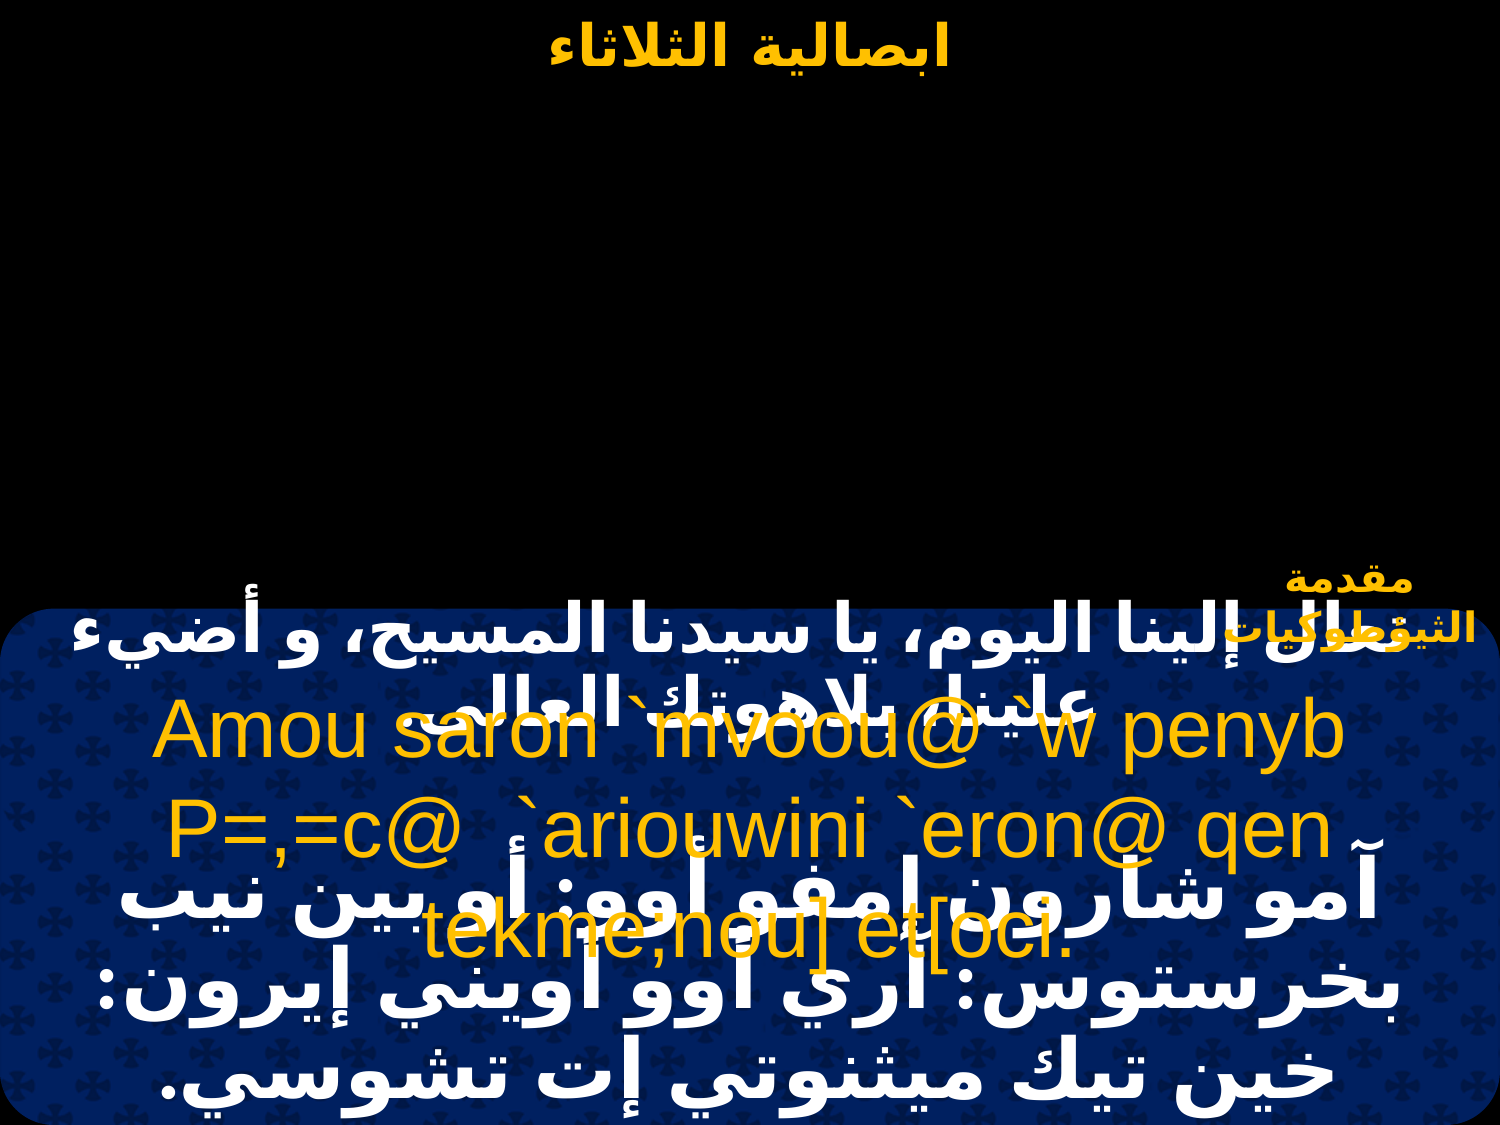

# ابصالية الثلاثاء
مقدمة الثيؤطوكيات
 تعال إلينا اليوم، يا سيدنا المسيح، و أضيء علينا، بلاهوتك العالى.
Amou saron `mvoou@ `w penyb P=,=c@  `ariouwini `eron@ qen tekme;nou] et[oci.
آمو شارون إمفو أوو: أو بين نيب بخرستوس: آري أوو أويني إيرون: خين تيك ميثنوتي إت تشوسي.